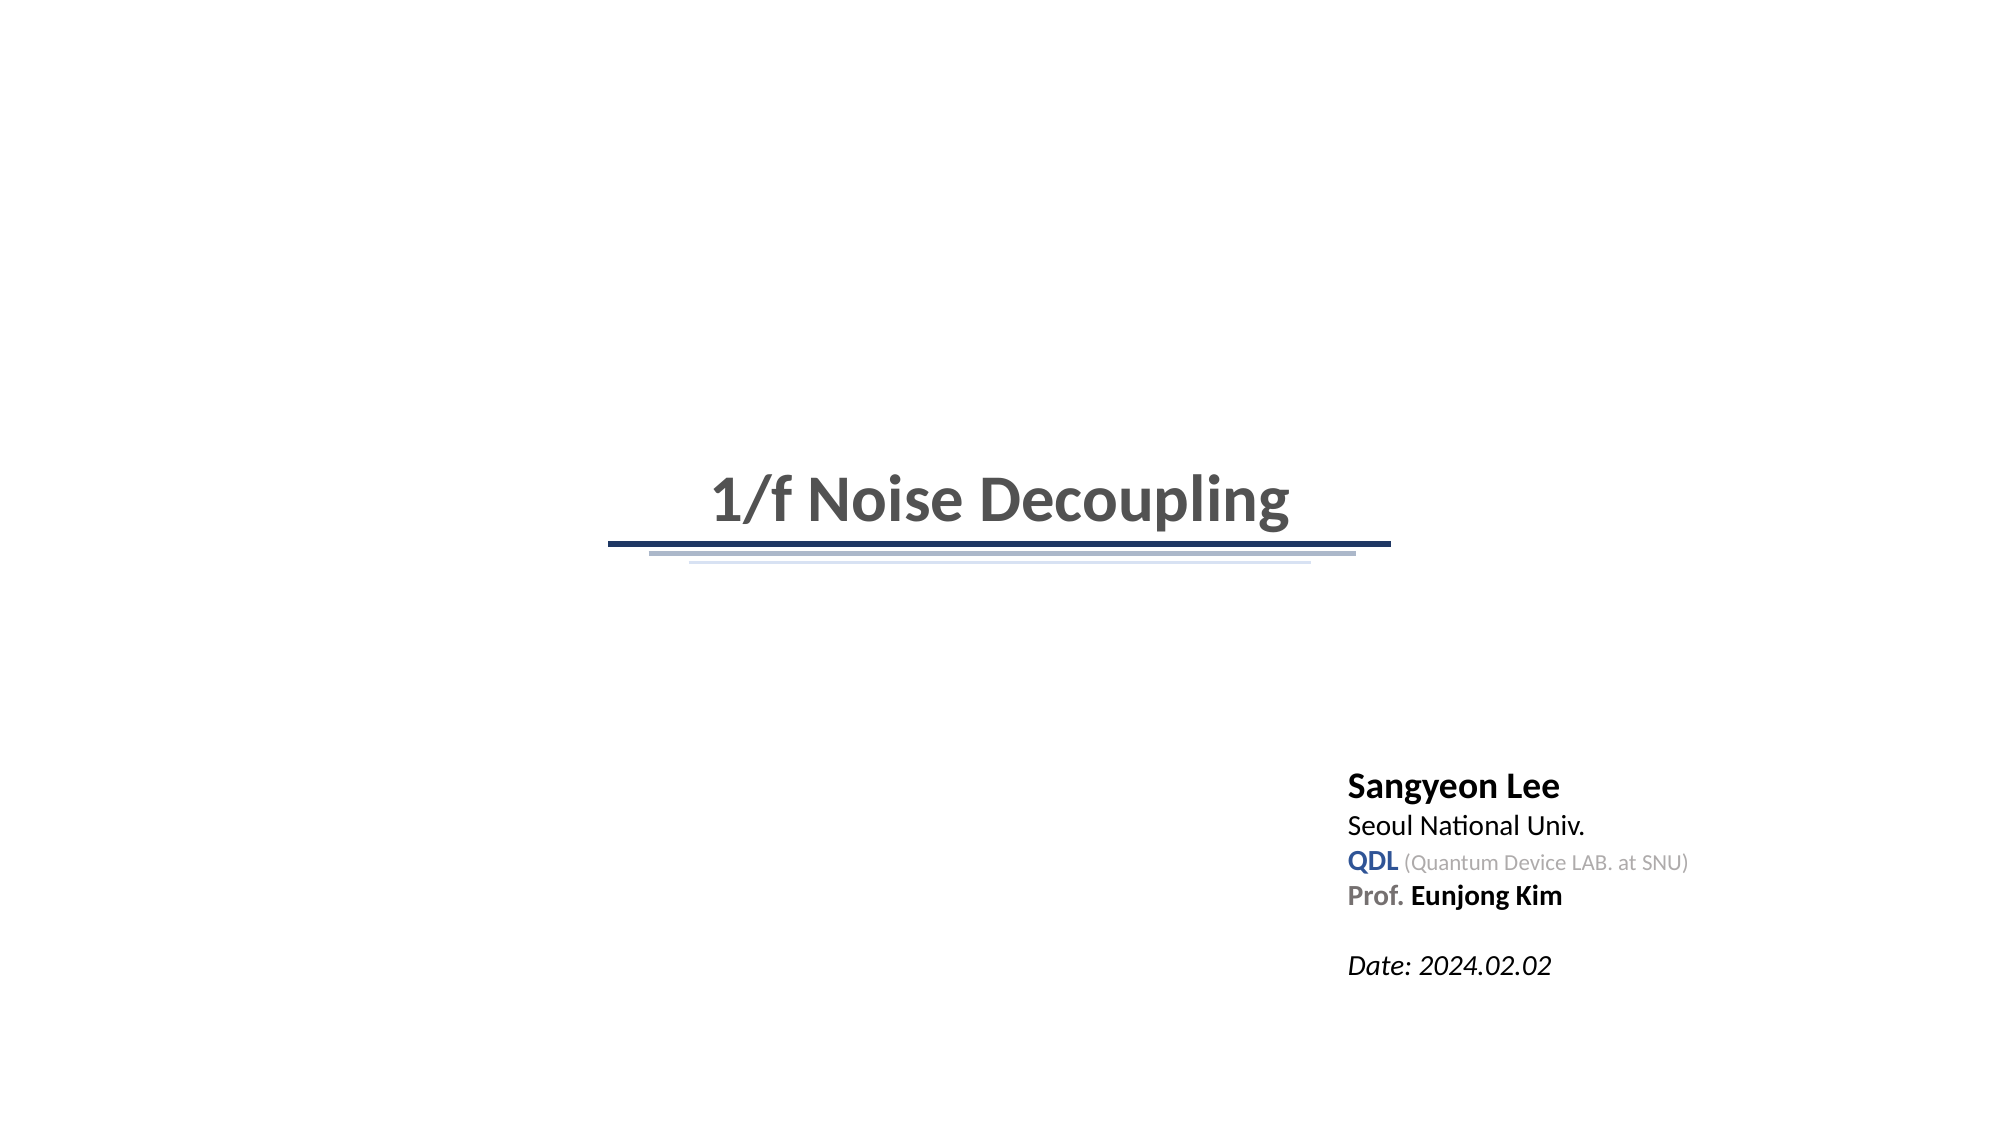

1/f Noise Decoupling
Sangyeon Lee
Seoul National Univ.
QDL (Quantum Device LAB. at SNU)
Prof. Eunjong Kim

Date: 2024.02.02